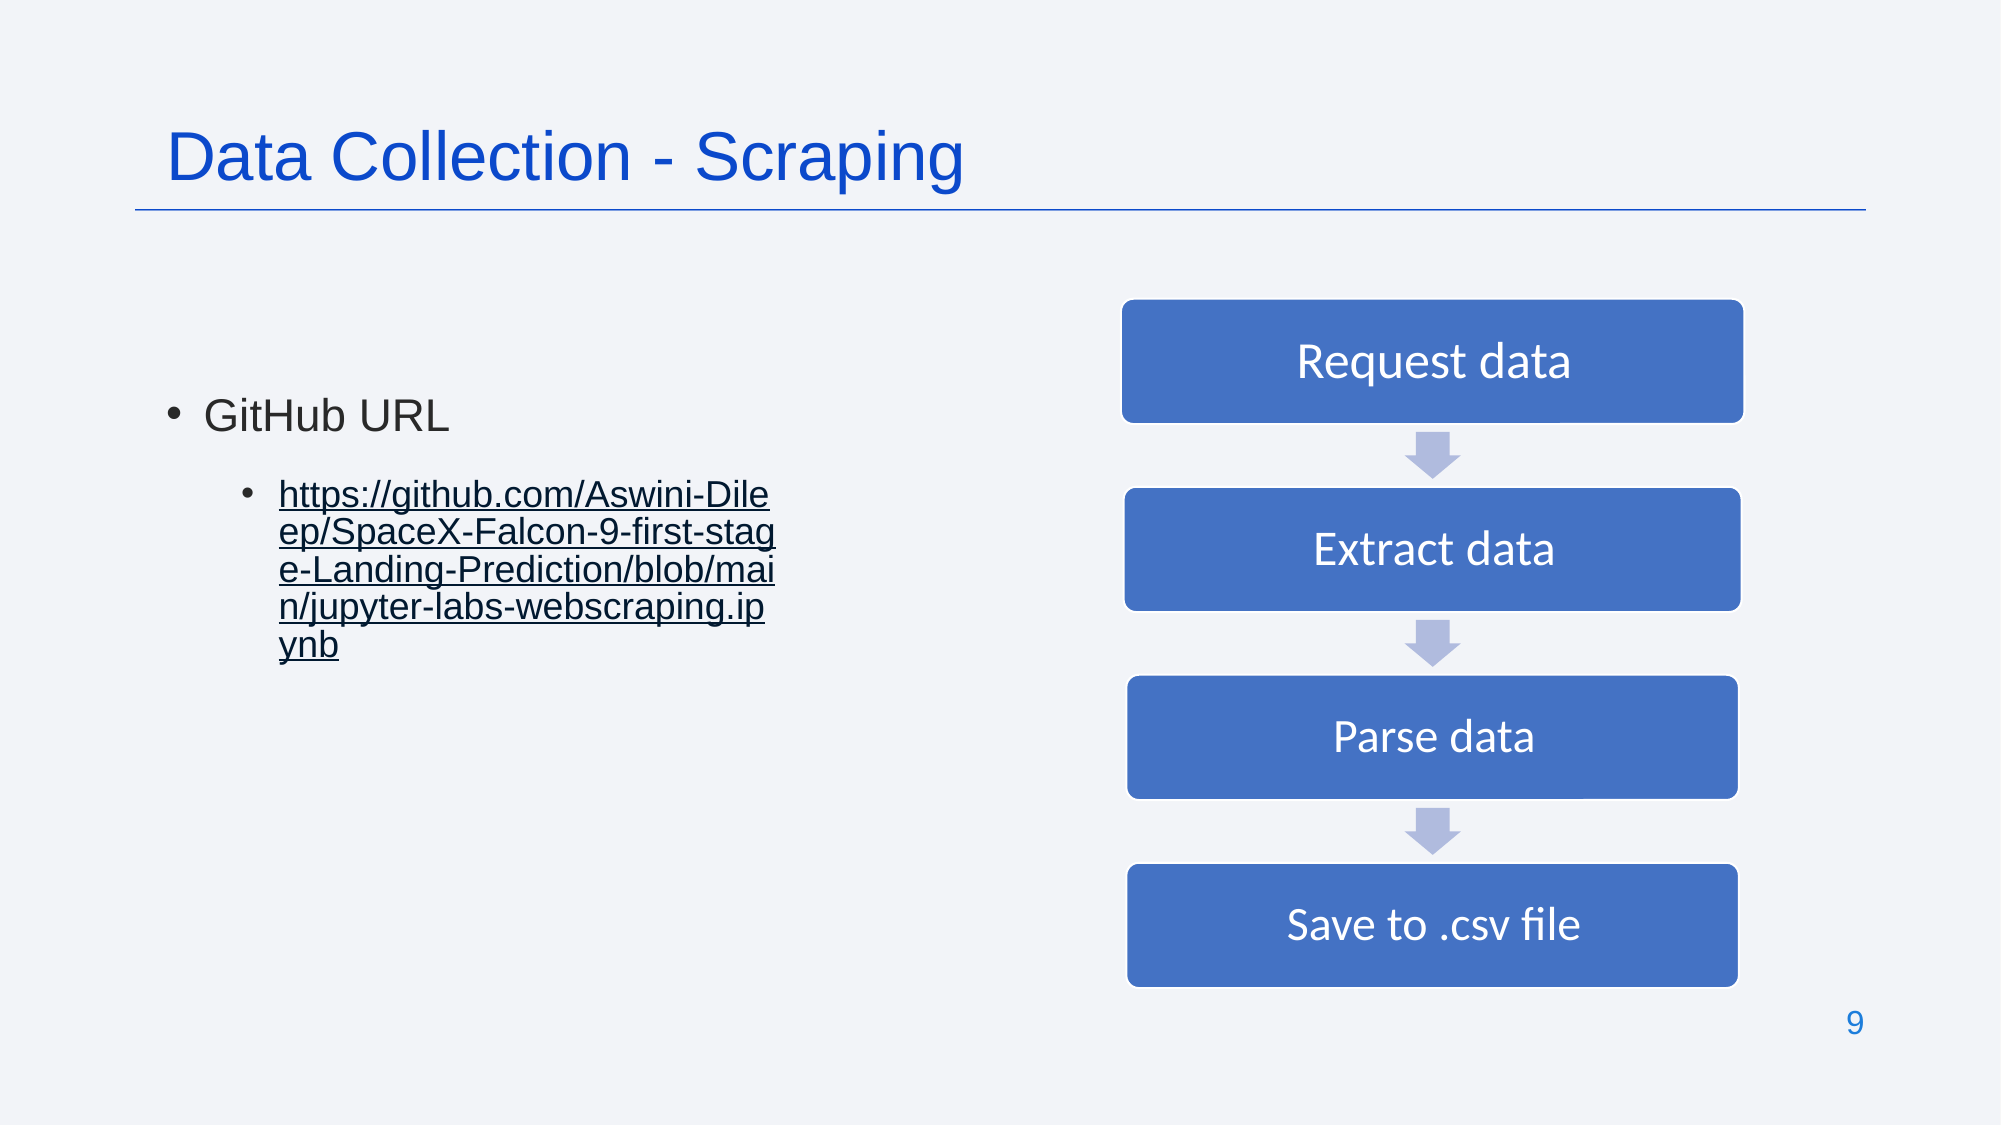

Data Collection - Scraping

GitHub URL
https://github.com/Aswini-Dileep/SpaceX-Falcon-9-first-stage-Landing-Prediction/blob/main/jupyter-labs-webscraping.ipynb

Request data

Extract data

Parse data

Save to .csv file
9